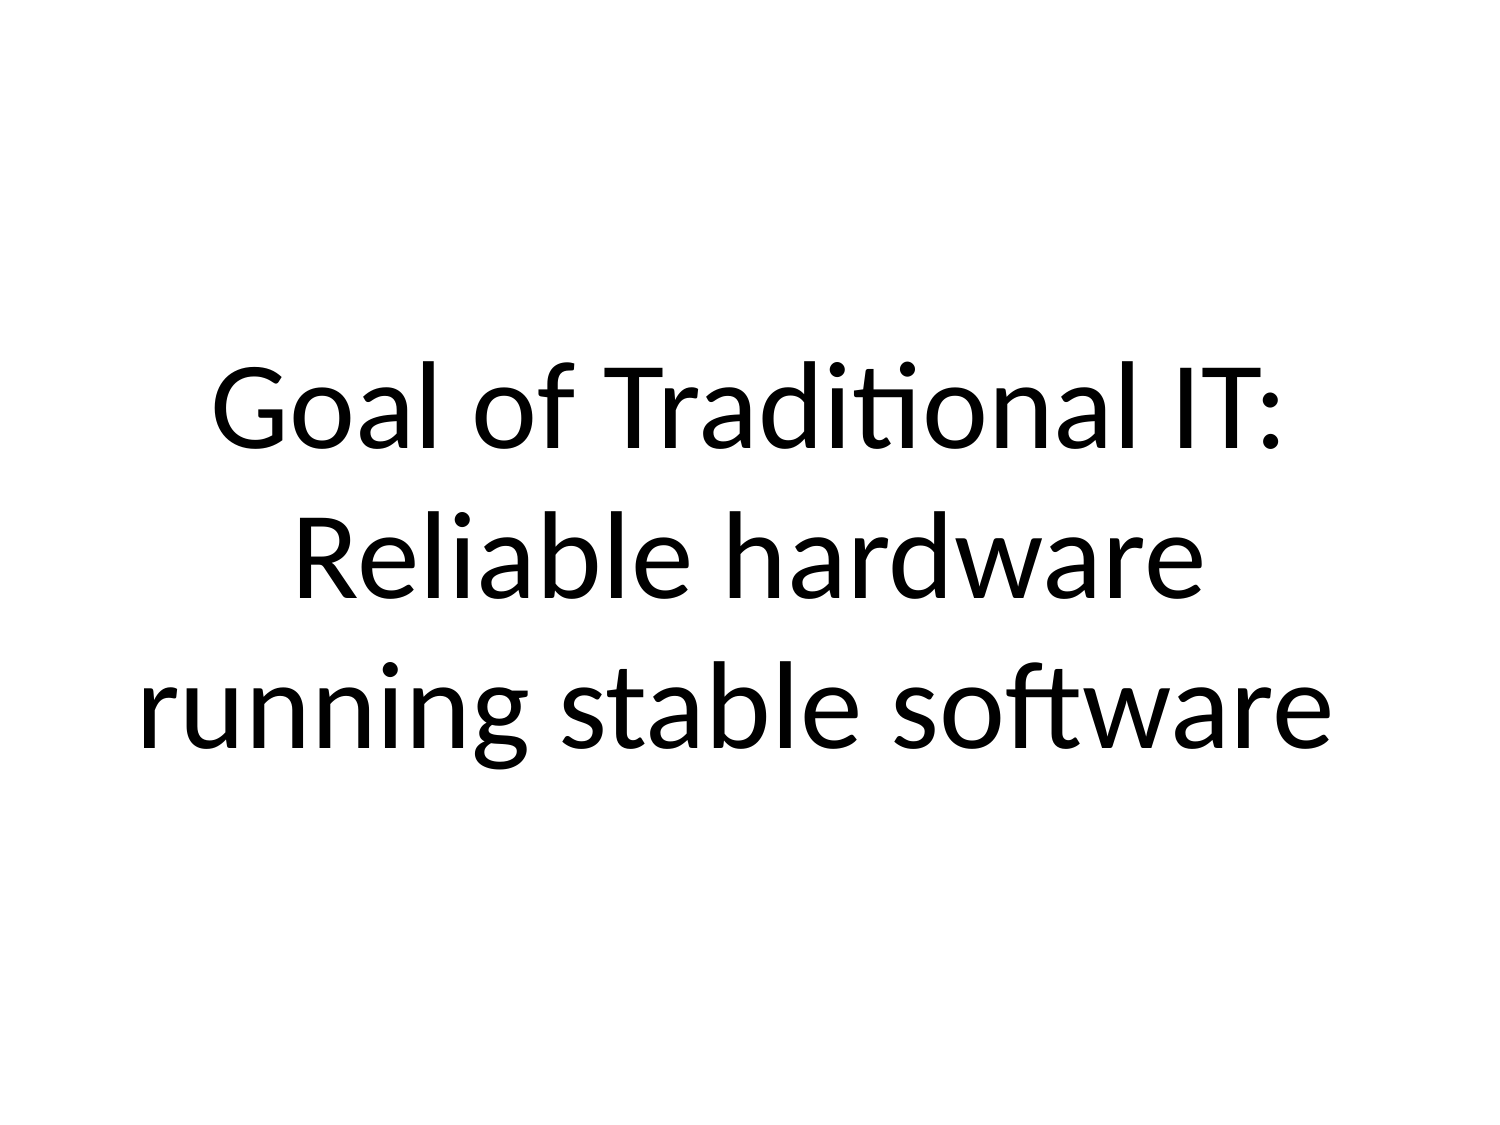

# Goal of Traditional IT: Reliable hardware running stable software